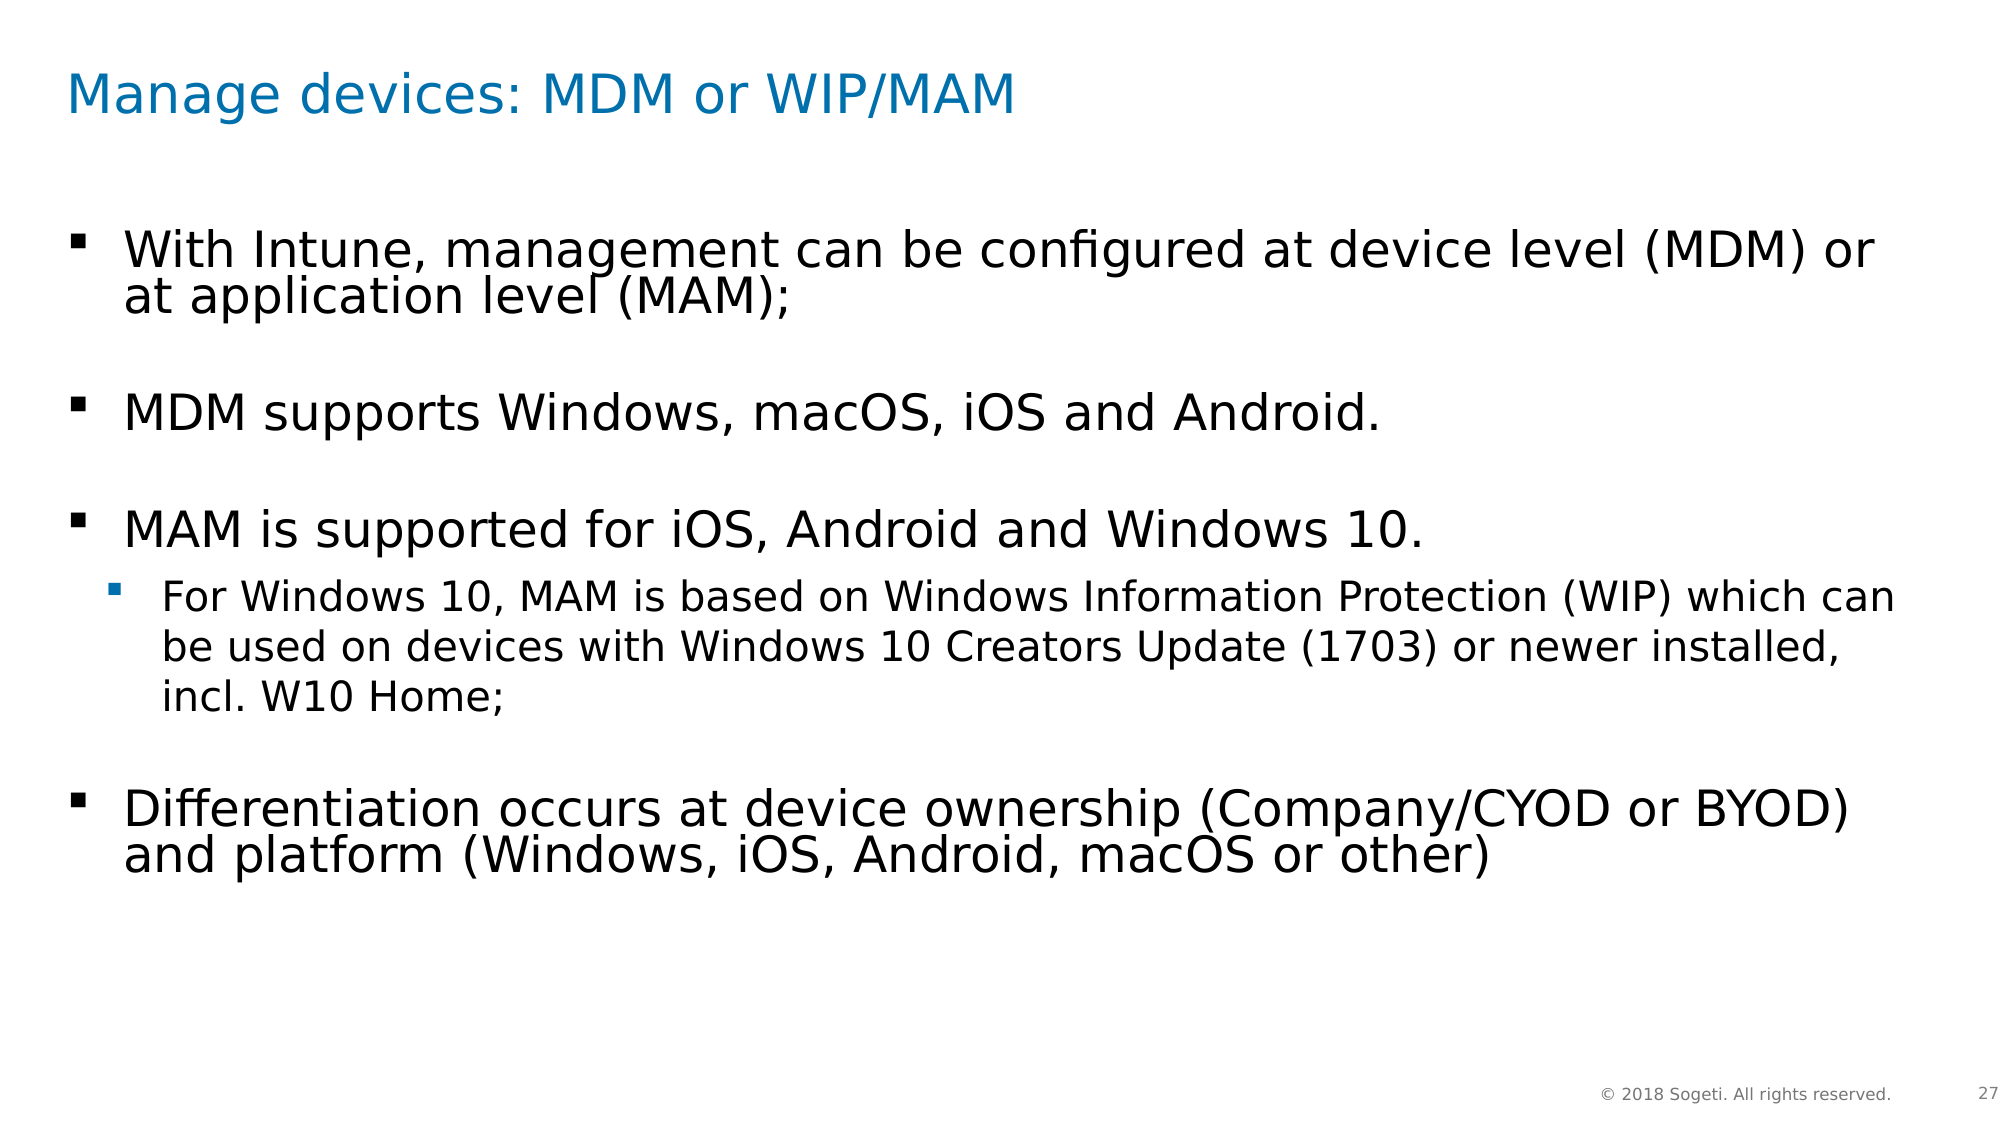

# Manage devices: MDM or WIP/MAM
With Intune, management can be configured at device level (MDM) or at application level (MAM);

MDM supports Windows, macOS, iOS and Android.

MAM is supported for iOS, Android and Windows 10.
For Windows 10, MAM is based on Windows Information Protection (WIP) which can be used on devices with Windows 10 Creators Update (1703) or newer installed, incl. W10 Home;

Differentiation occurs at device ownership (Company/CYOD or BYOD) and platform (Windows, iOS, Android, macOS or other)